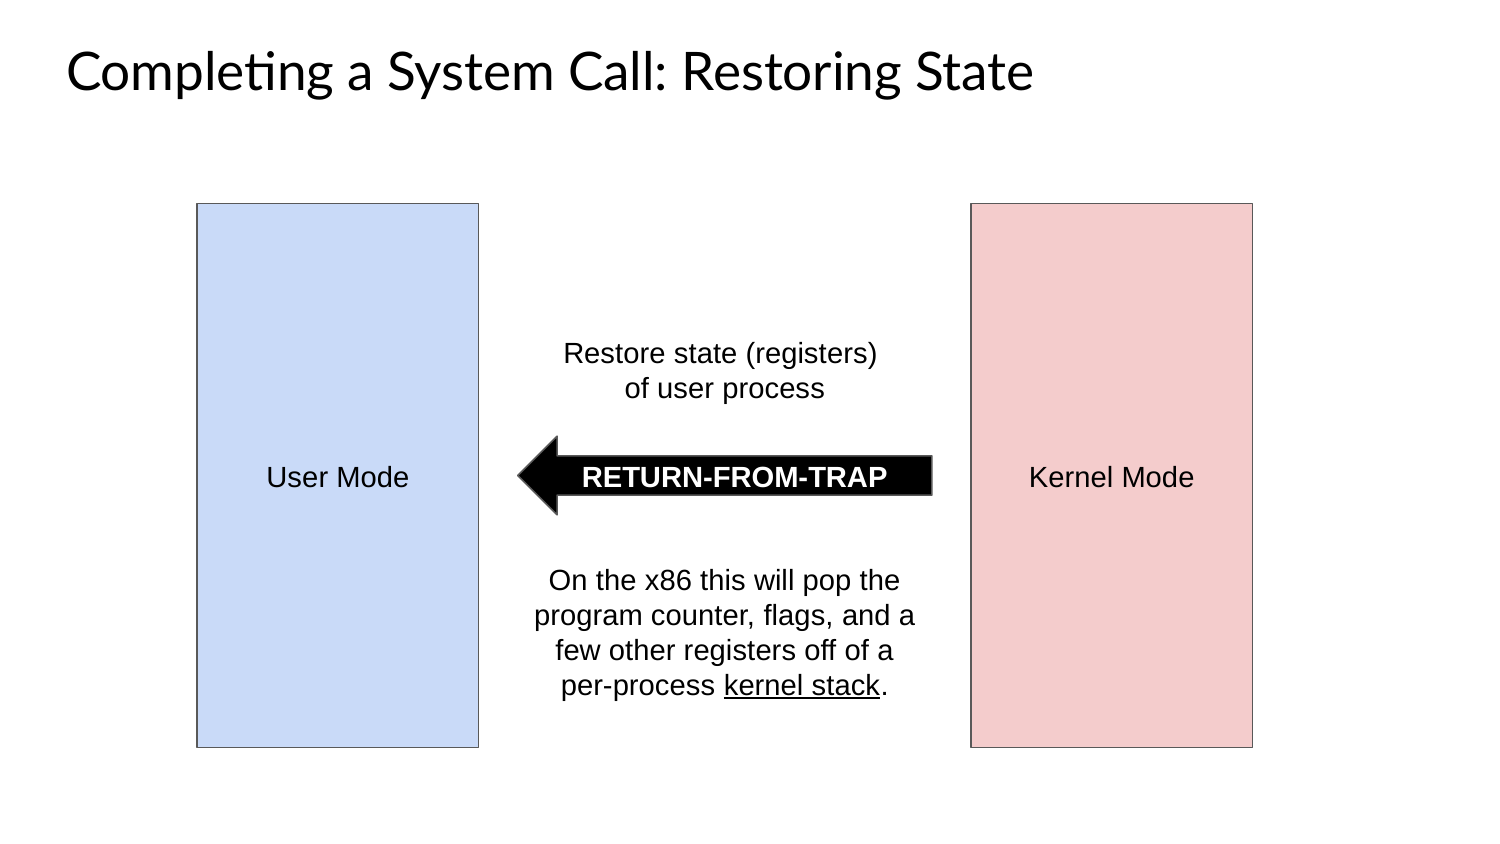

# Completing a System Call: Restoring State
User Mode
Kernel Mode
Restore state (registers)
of user process
RETURN-FROM-TRAP
On the x86 this will pop the program counter, flags, and a few other registers off of a per-process kernel stack.